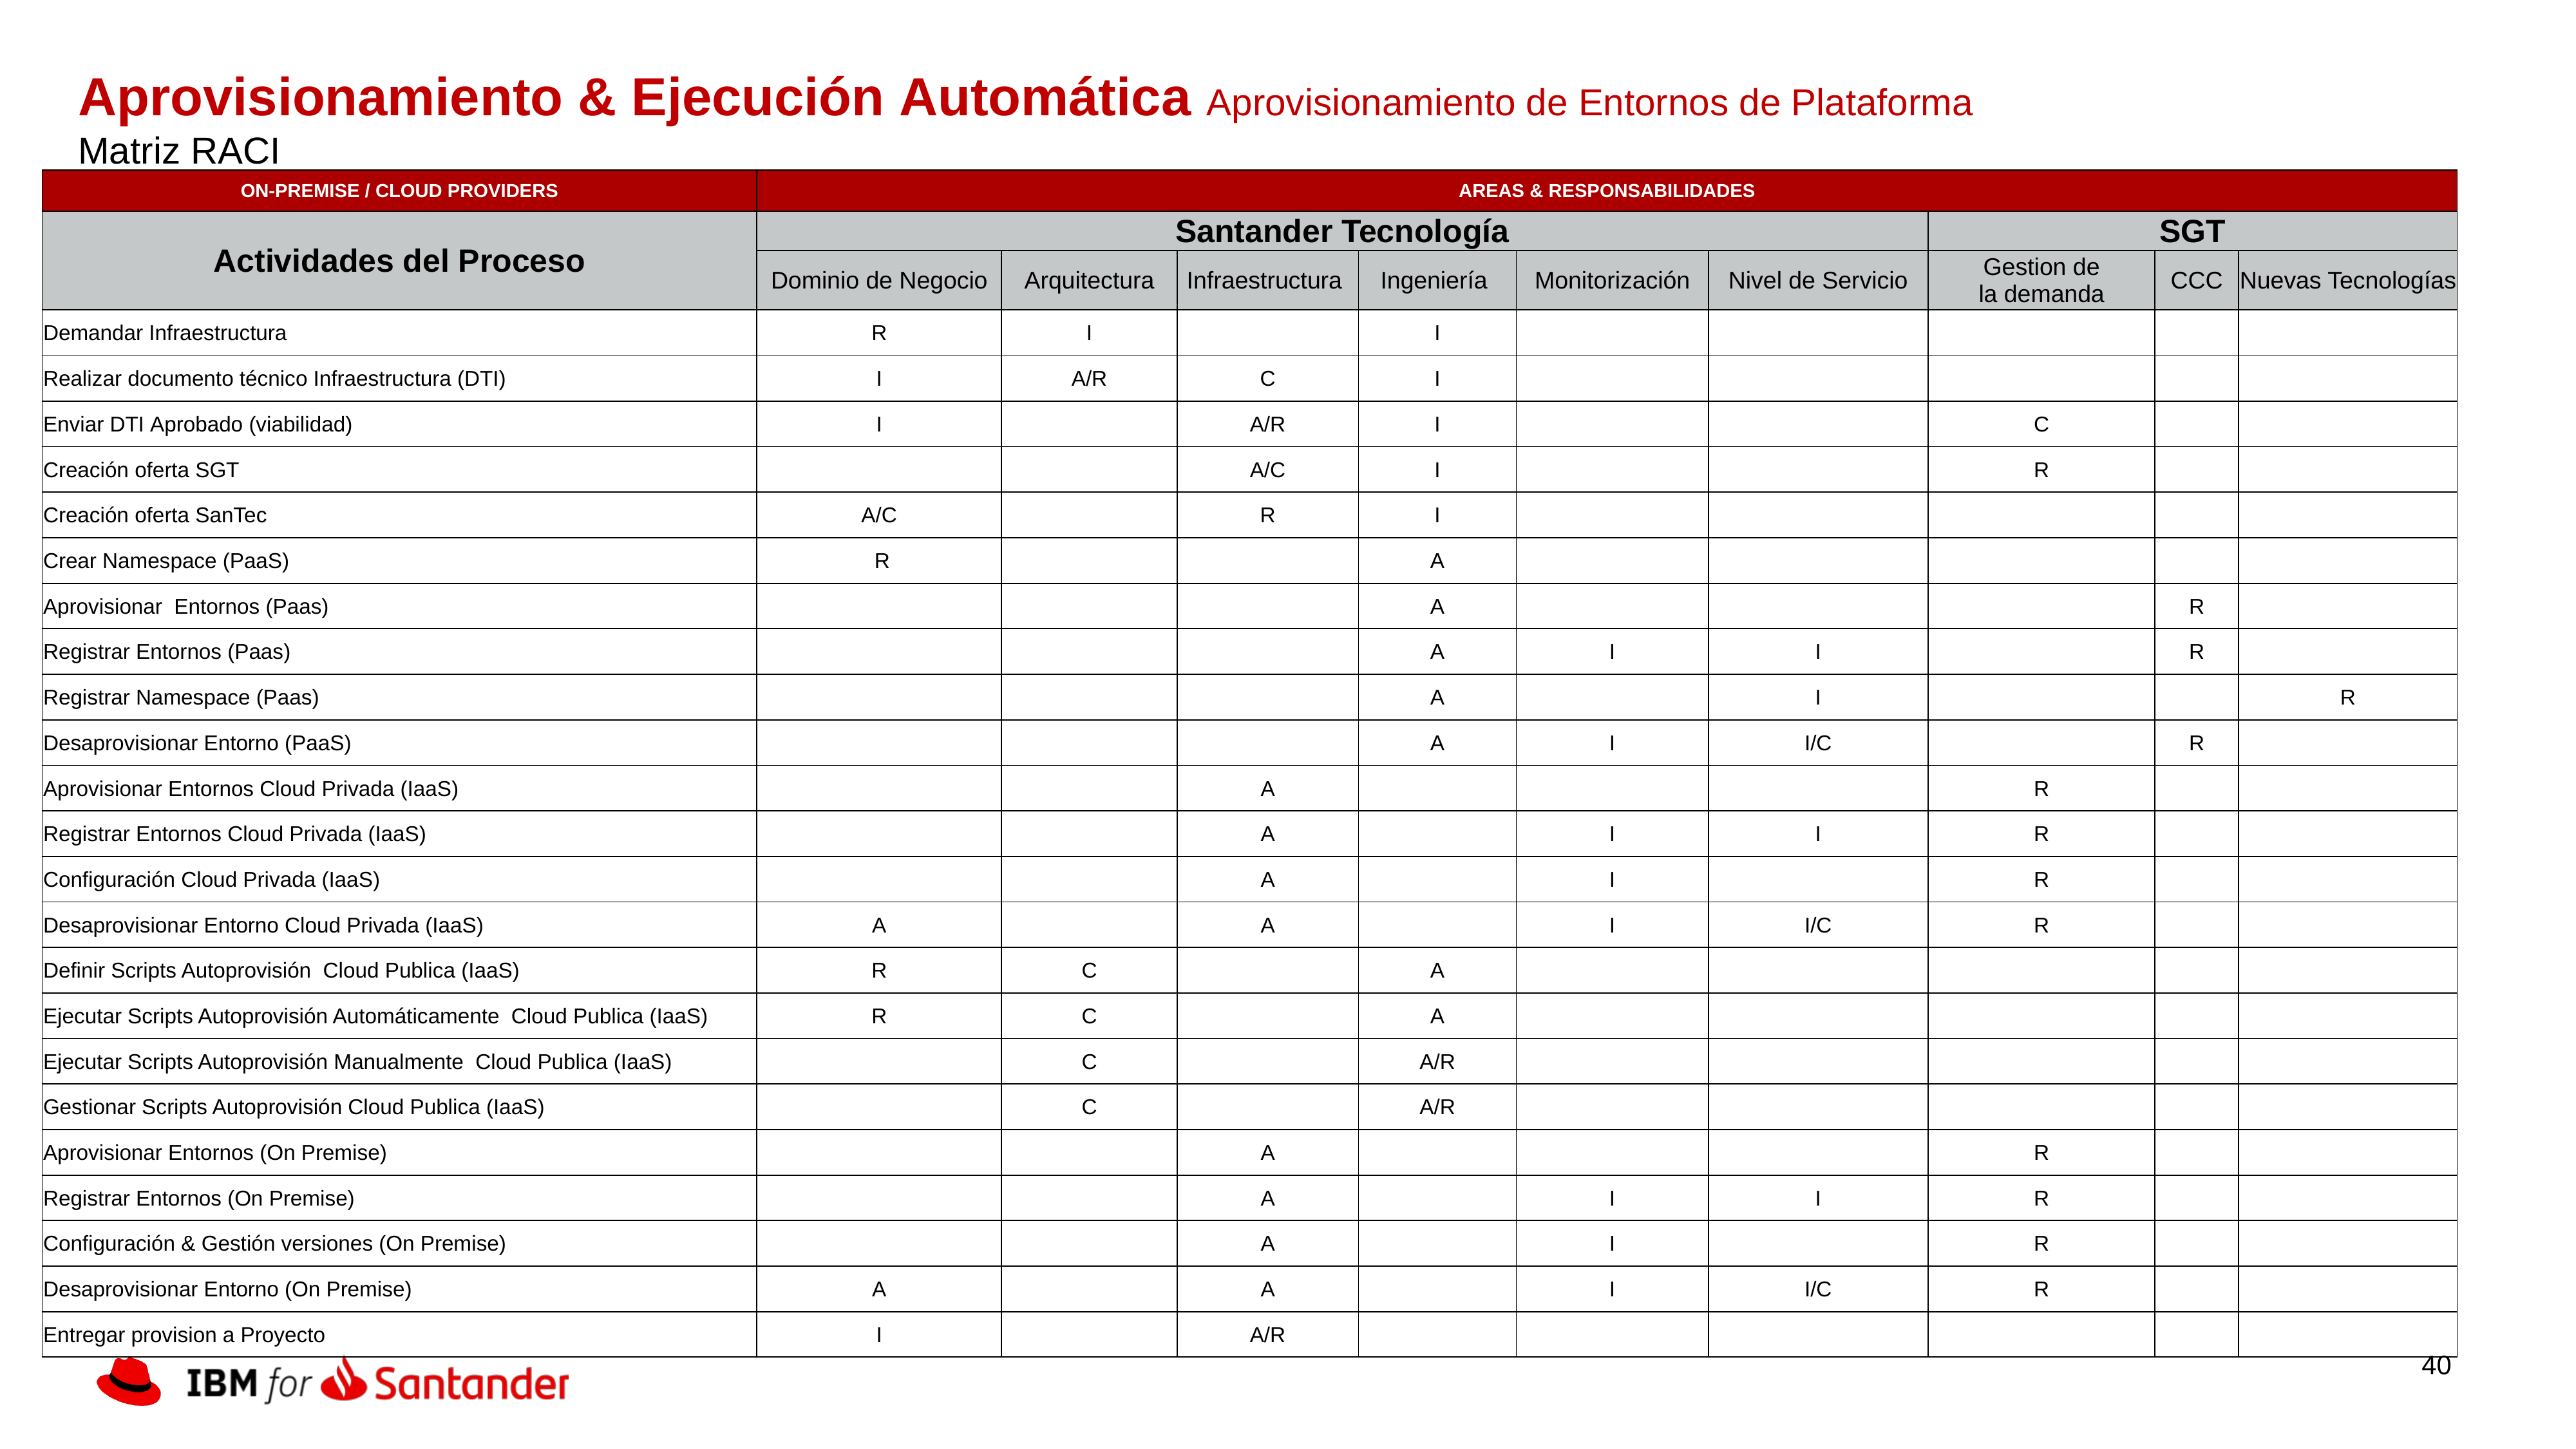

Aprovisionamiento & Ejecución Automática Aprovisionamiento de Entornos de Plataforma
Matriz RACI

| ON-PREMISE / CLOUD PROVIDERS | AREAS & RESPONSABILIDADES |  |  |  |  |  |  |  |  |
| --- | --- | --- | --- | --- | --- | --- | --- | --- | --- |
| Actividades del Proceso​ | Santander Tecnología |  |  |  |  |  | SGT |  |  |
|  | Dominio de Negocio​ | Arquitectura | Infraestructura | Ingeniería ​ | Monitorización​ | Nivel de Servicio​ | Gestion de la demanda | CCC​ | Nuevas Tecnologías |
| Demandar Infraestructura​ | R | I |  | I |  |  |  |  |  |
| Realizar documento técnico Infraestructura (DTI)​ | I | A/R | C | I |  |  |  |  |  |
| Enviar DTI Aprobado (viabilidad)​ | I |  | A/R | I |  |  | C |  |  |
| Creación oferta SGT |  |  | A/C | I |  |  | R |  |  |
| Creación oferta SanTec | A/C |  | R | I |  |  |  |  |  |
| Crear Namespace (PaaS)​ | R |  |  | A |  |  |  |  |  |
| Aprovisionar  Entornos (Paas)​ |  |  |  | A |  |  |  | R |  |
| Registrar Entornos (Paas)​ |  |  |  | A | I | I |  | R |  |
| Registrar Namespace (Paas) |  |  |  | A |  | I |  |  | R |
| Desaprovisionar Entorno (PaaS)​ |  |  |  | A | I | I/C |  | R |  |
| Aprovisionar Entornos Cloud Privada (IaaS) |  |  | A |  |  |  | R |  |  |
| Registrar Entornos Cloud Privada (IaaS) |  |  | A |  | I | I | R |  |  |
| Configuración Cloud Privada (IaaS) |  |  | A |  | I |  | R |  |  |
| Desaprovisionar Entorno Cloud Privada (IaaS) | A |  | A |  | I | I/C | R |  |  |
| Definir Scripts Autoprovisión  Cloud Publica (IaaS) | R | C |  | A |  |  |  |  |  |
| Ejecutar Scripts Autoprovisión Automáticamente  Cloud Publica (IaaS) | R | C |  | A |  |  |  |  |  |
| Ejecutar Scripts Autoprovisión Manualmente  Cloud Publica (IaaS) |  | C |  | A/R |  |  |  |  |  |
| Gestionar Scripts Autoprovisión Cloud Publica (IaaS) |  | C |  | A/R |  |  |  |  |  |
| Aprovisionar Entornos (On Premise)​ |  |  | A |  |  |  | R |  |  |
| Registrar Entornos (On Premise)​ |  |  | A |  | I | I | R |  |  |
| Configuración & Gestión versiones (On Premise)​ |  |  | A |  | I |  | R |  |  |
| Desaprovisionar Entorno (On Premise)​ | A |  | A |  | I | I/C | R |  |  |
| Entregar provision a Proyecto​ | I |  | A/R |  |  |  |  |  |  |